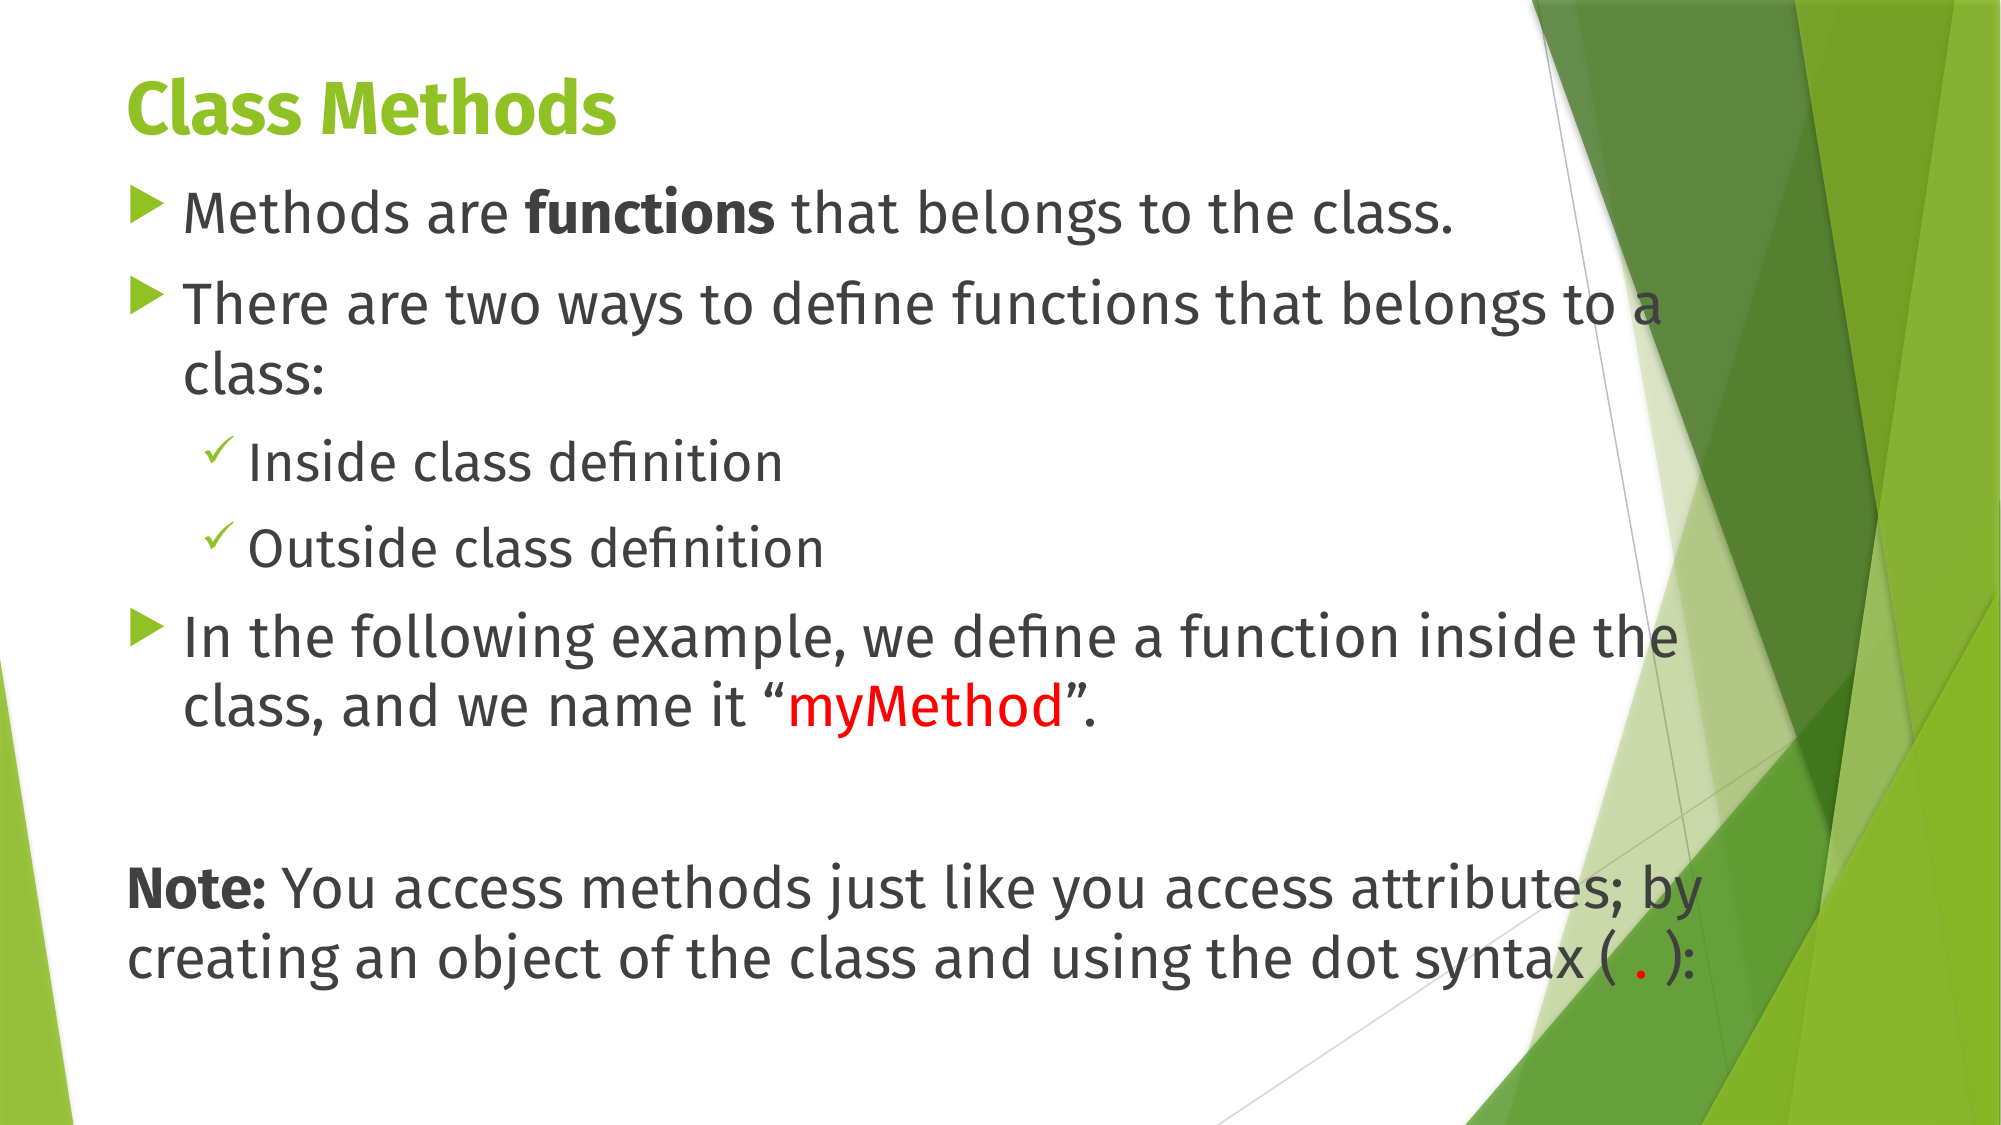

# Class Methods
Methods are functions that belongs to the class.
There are two ways to define functions that belongs to a class:
Inside class definition
Outside class definition
In the following example, we define a function inside the class, and we name it “myMethod”.

Note: You access methods just like you access attributes; by creating an object of the class and using the dot syntax ( . ):